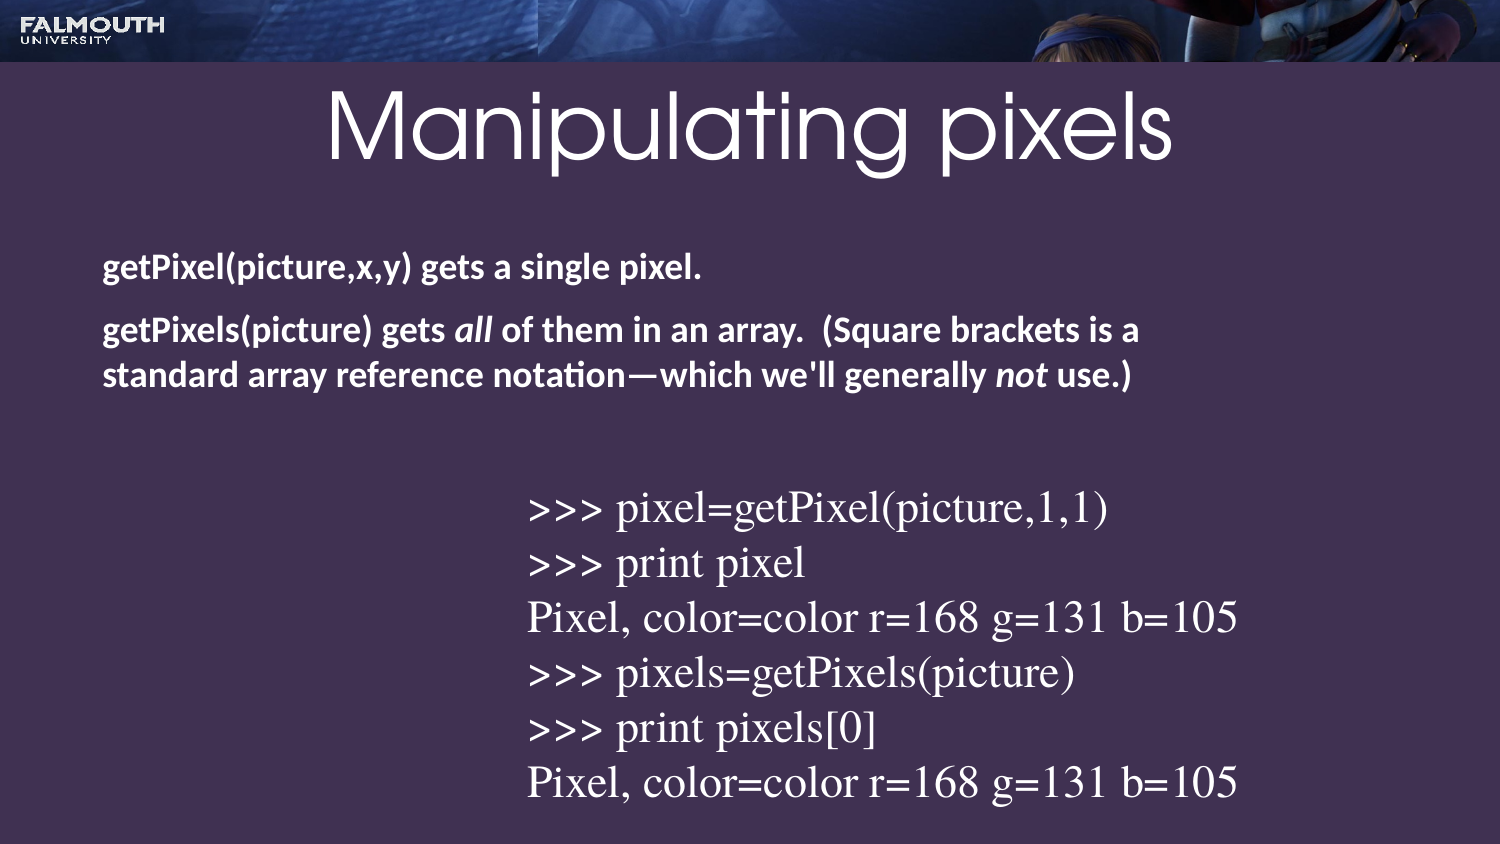

# Manipulating pixels
getPixel(picture,x,y) gets a single pixel.
getPixels(picture) gets all of them in an array.  (Square brackets is a standard array reference notation—which we'll generally not use.)

>>> pixel=getPixel(picture,1,1)
>>> print pixel
Pixel, color=color r=168 g=131 b=105
>>> pixels=getPixels(picture)
>>> print pixels[0]
Pixel, color=color r=168 g=131 b=105